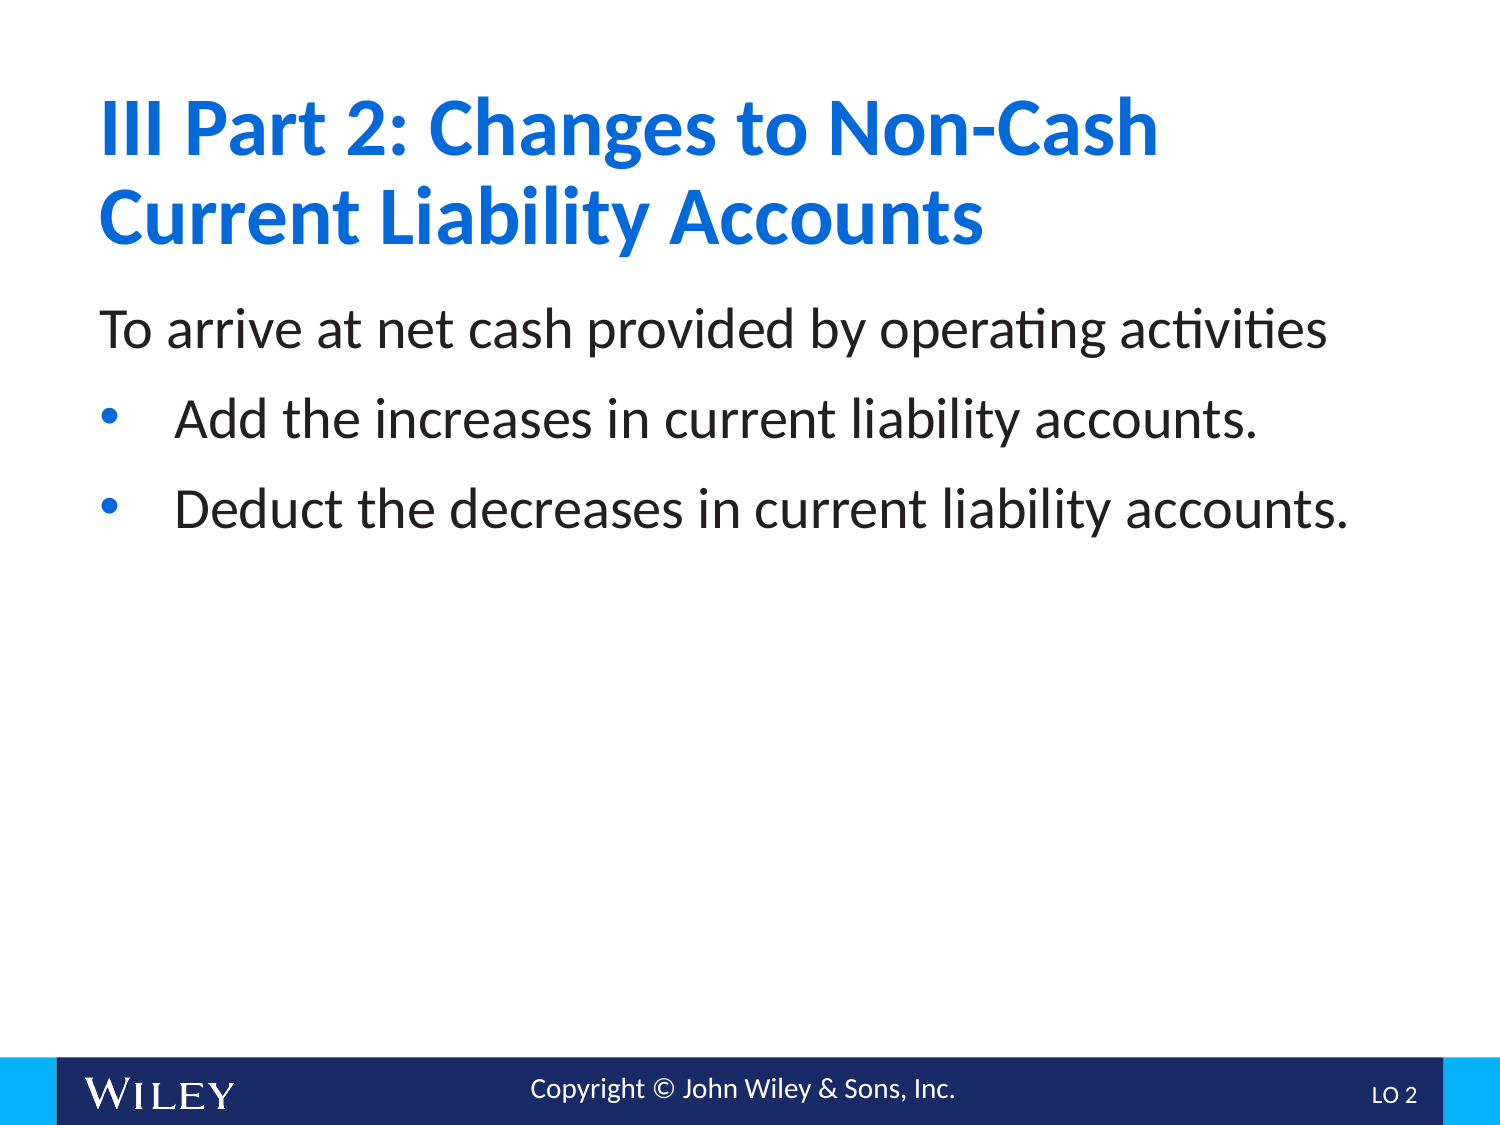

# III Part 2: Changes to Non-Cash Current Liability Accounts
To arrive at net cash provided by operating activities
Add the increases in current liability accounts.
Deduct the decreases in current liability accounts.
L O 2